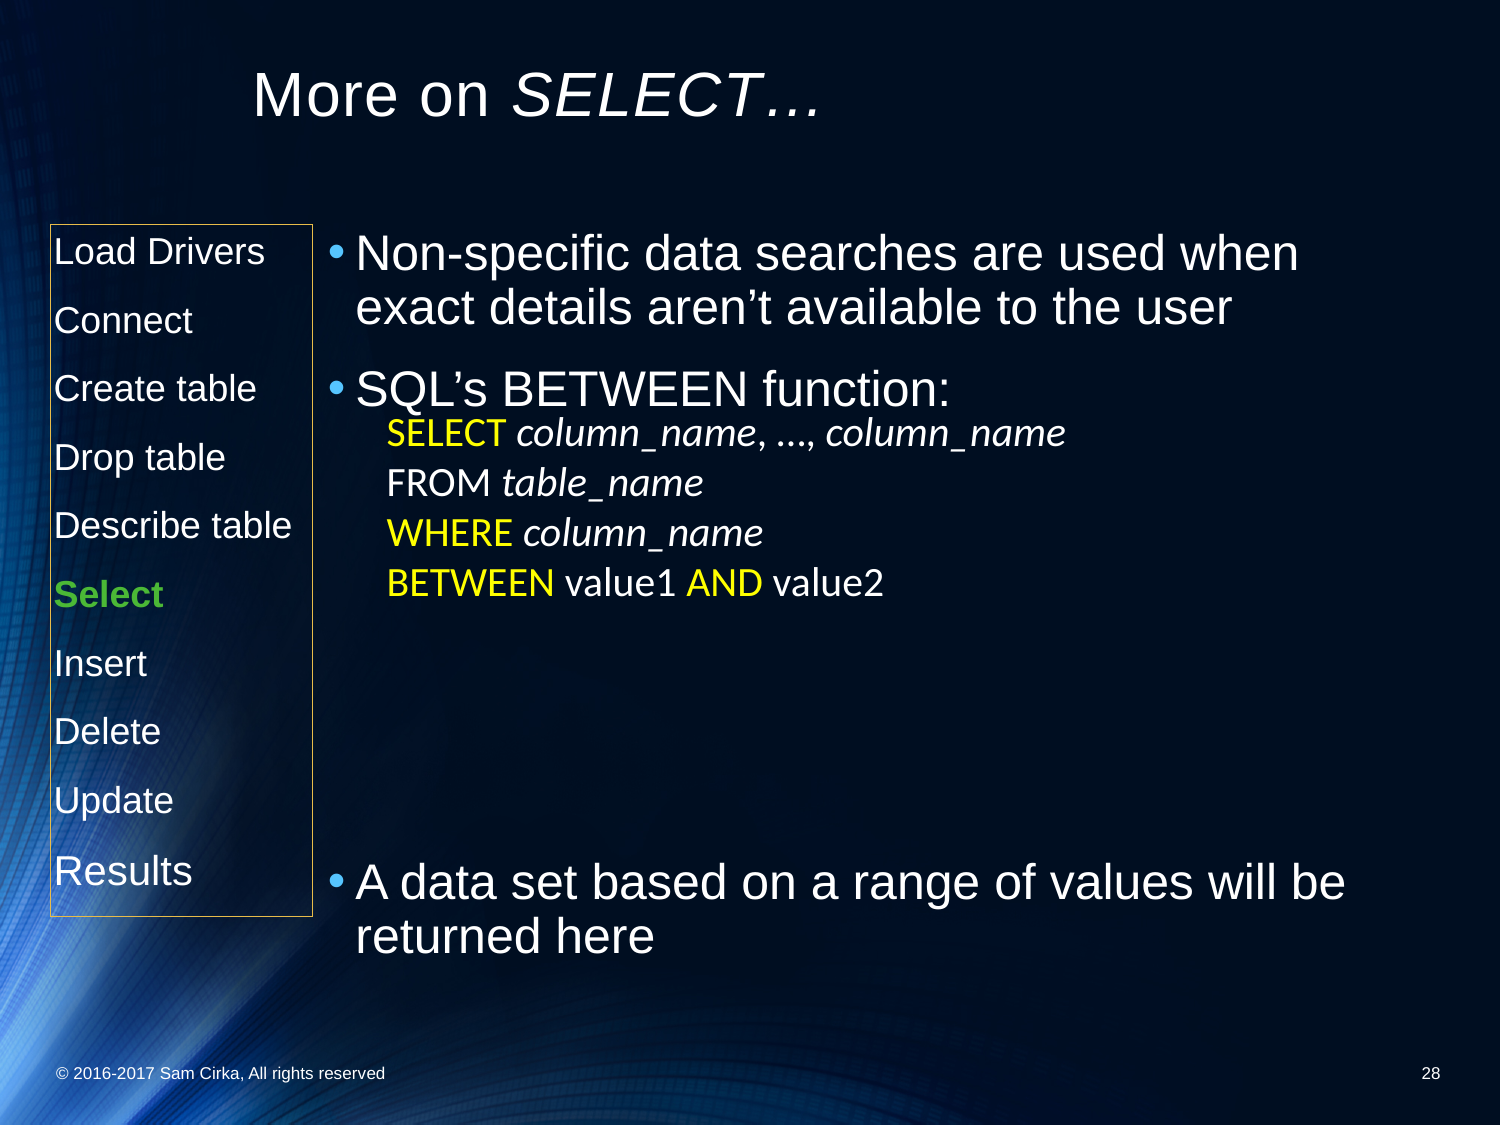

# More on SELECT…
Non-specific data searches are used when exact details aren’t available to the user
SQL’s BETWEEN function:

A data set based on a range of values will be returned here
Load Drivers
Connect
Create table
Drop table
Describe table
Select
Insert
Delete
Update
Results

SELECT column_name, …, column_name
FROM table_name
WHERE column_name
BETWEEN value1 AND value2
© 2016-2017 Sam Cirka, All rights reserved
28